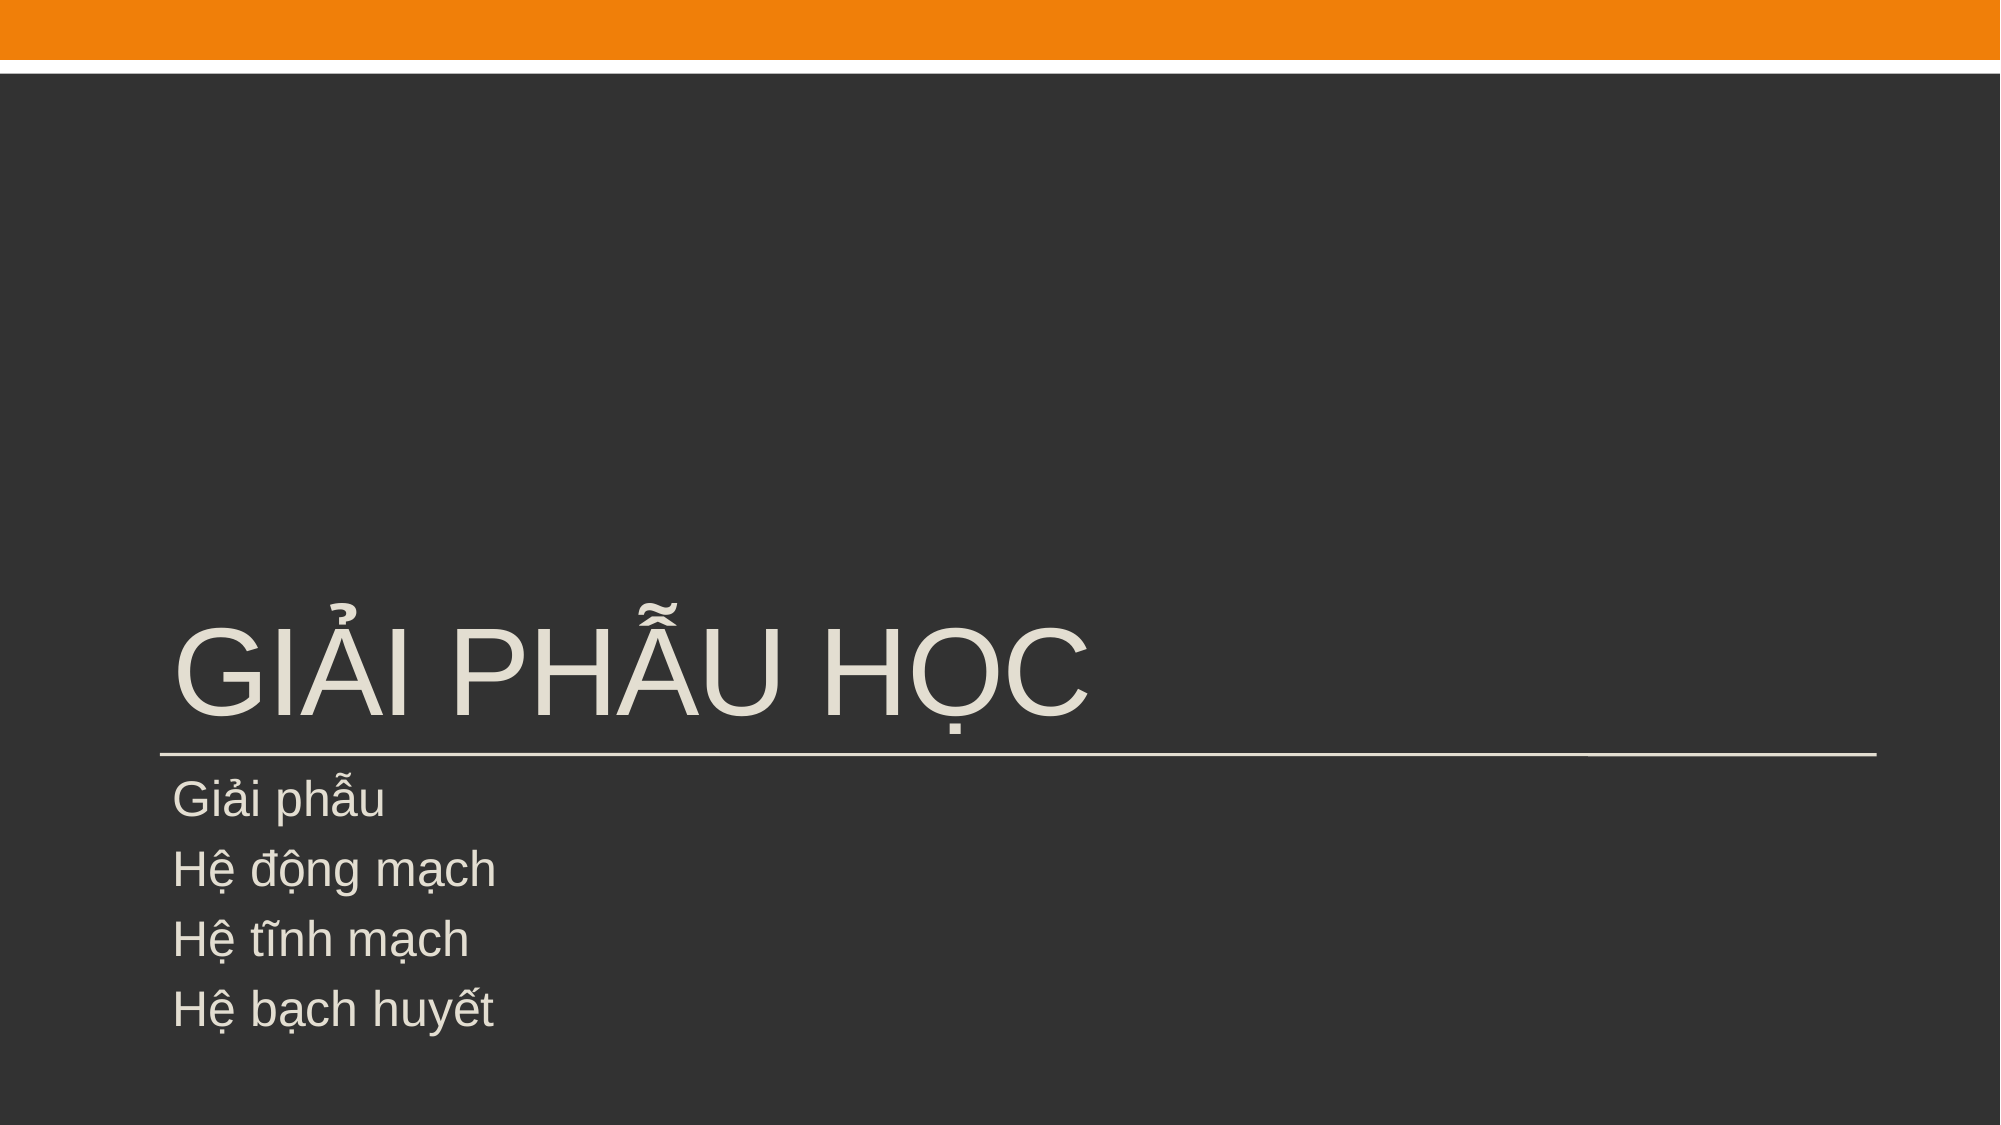

# Giải phẫu học
Giải phẫu
Hệ động mạch
Hệ tĩnh mạch
Hệ bạch huyết